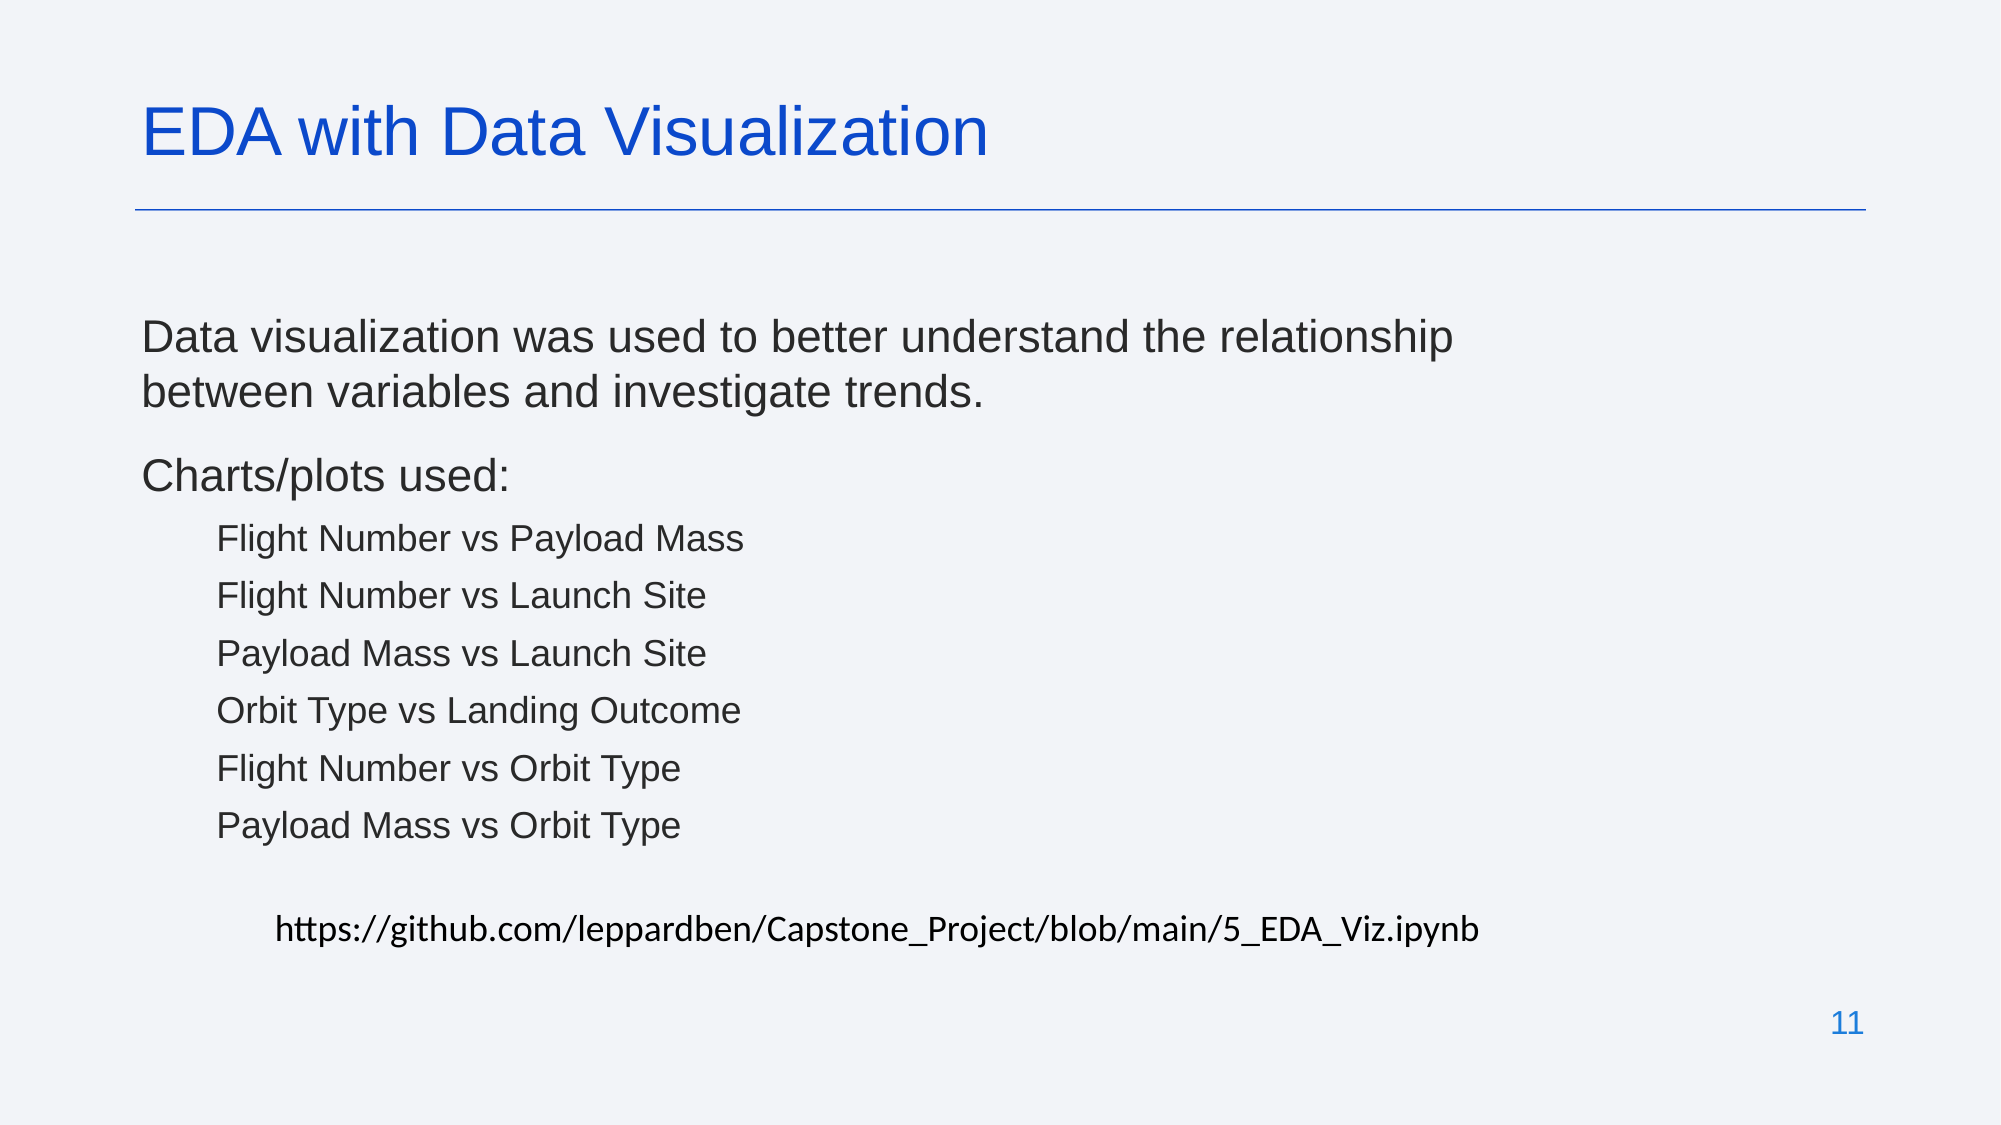

EDA with Data Visualization
Data visualization was used to better understand the relationship between variables and investigate trends.
Charts/plots used:
Flight Number vs Payload Mass
Flight Number vs Launch Site
Payload Mass vs Launch Site
Orbit Type vs Landing Outcome
Flight Number vs Orbit Type
Payload Mass vs Orbit Type

https://github.com/leppardben/Capstone_Project/blob/main/5_EDA_Viz.ipynb
11